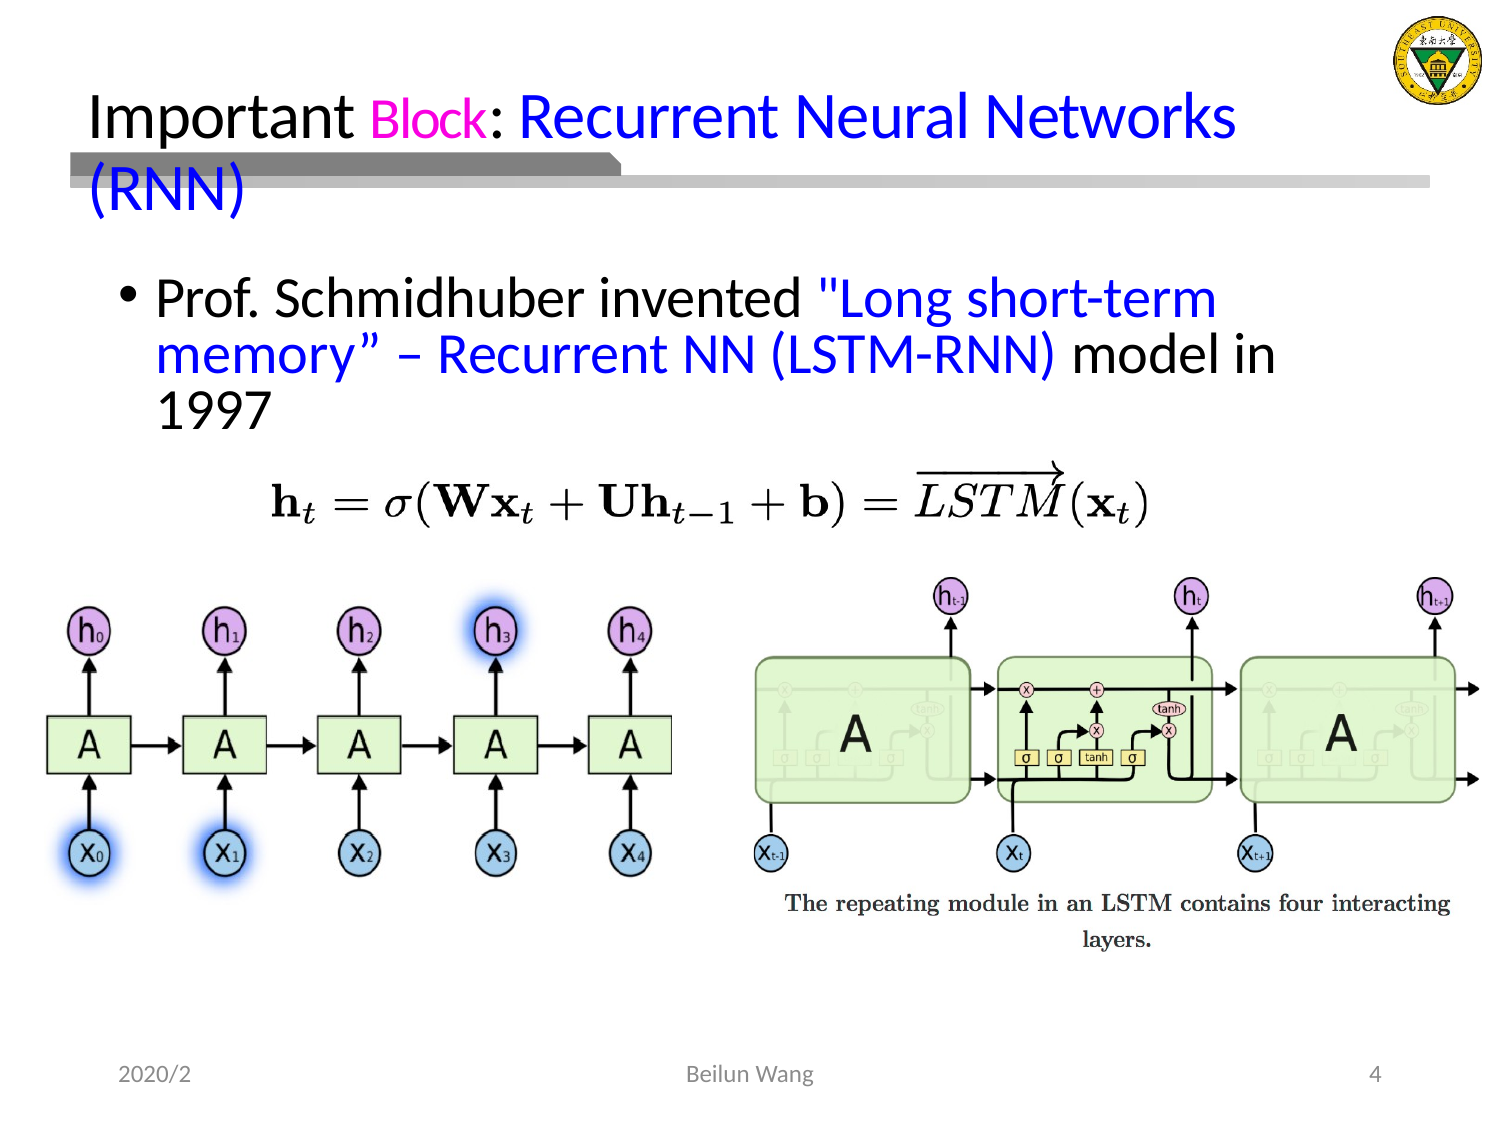

# Important Block: Recurrent Neural Networks (RNN)
Prof. Schmidhuber invented "Long short-term memory” – Recurrent NN (LSTM-RNN) model in 1997

2020/2
Beilun Wang
4